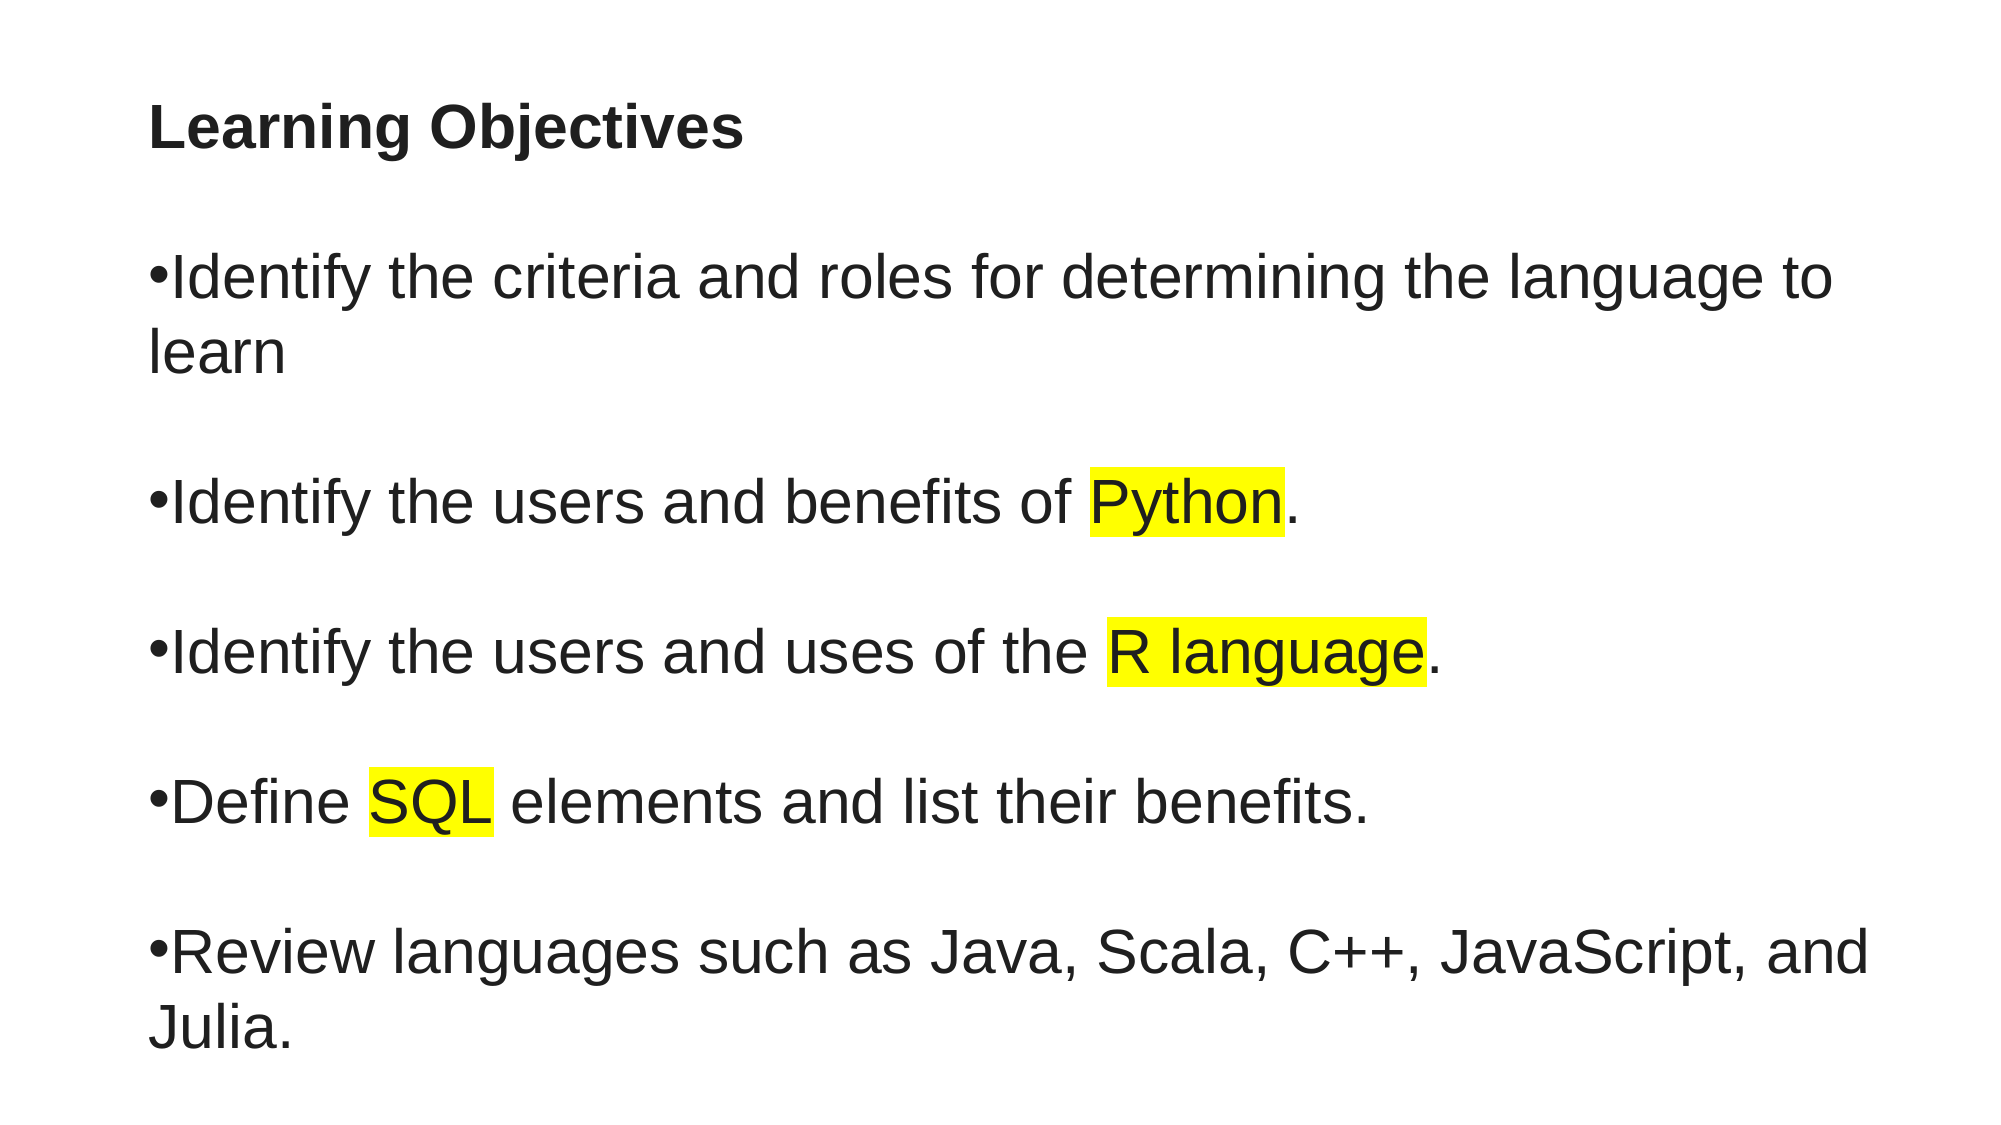

Learning Objectives

Identify the criteria and roles for determining the language to learn

Identify the users and benefits of Python.

Identify the users and uses of the R language.

Define SQL elements and list their benefits.

Review languages such as Java, Scala, C++, JavaScript, and Julia.

List the global communities for connecting with other users.